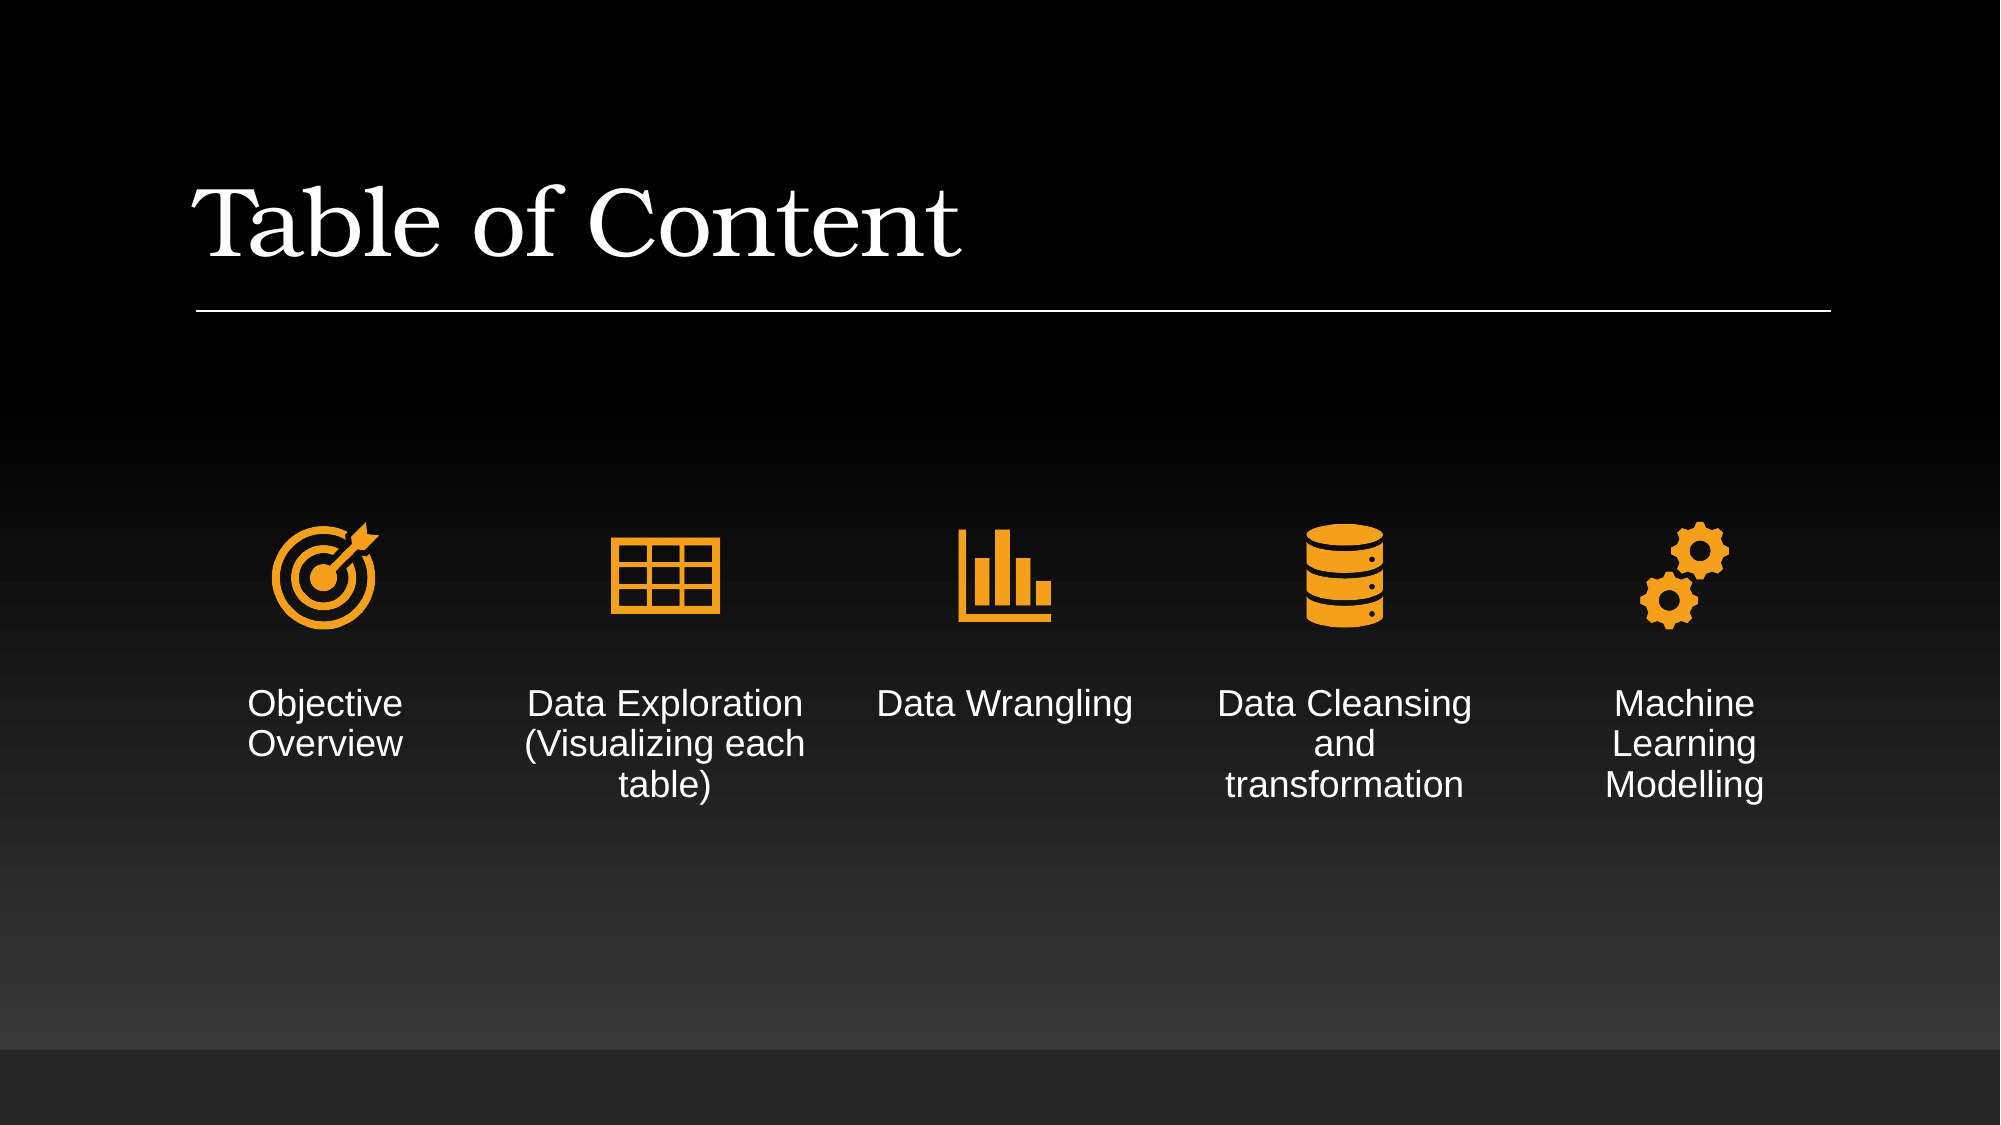

# Table of Content
Objective Overview
Data Exploration (Visualizing each table)
Data Wrangling
Data Cleansing and transformation
Machine Learning Modelling